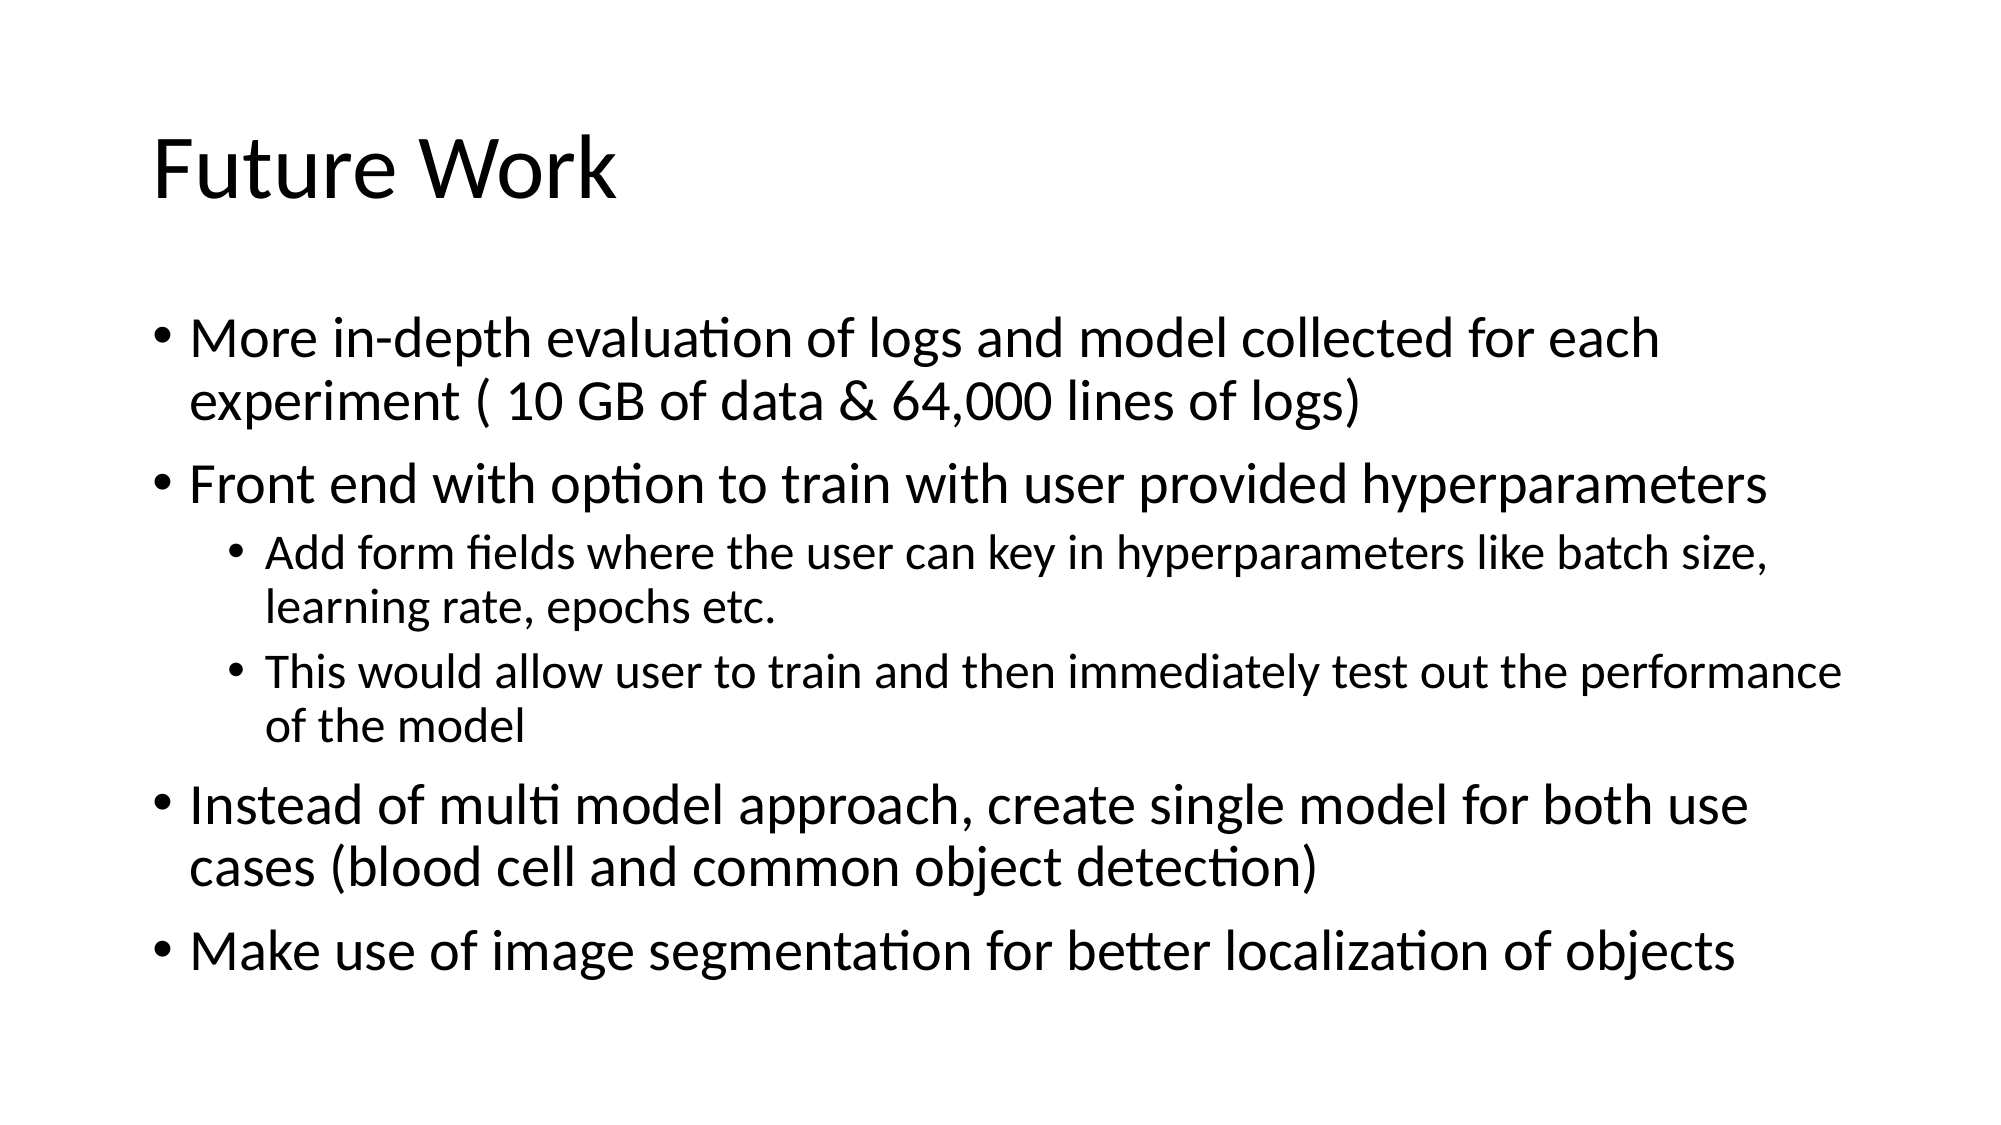

# Future Work
More in-depth evaluation of logs and model collected for each experiment ( 10 GB of data & 64,000 lines of logs)
Front end with option to train with user provided hyperparameters
Add form fields where the user can key in hyperparameters like batch size, learning rate, epochs etc.
This would allow user to train and then immediately test out the performance of the model
Instead of multi model approach, create single model for both use cases (blood cell and common object detection)
Make use of image segmentation for better localization of objects